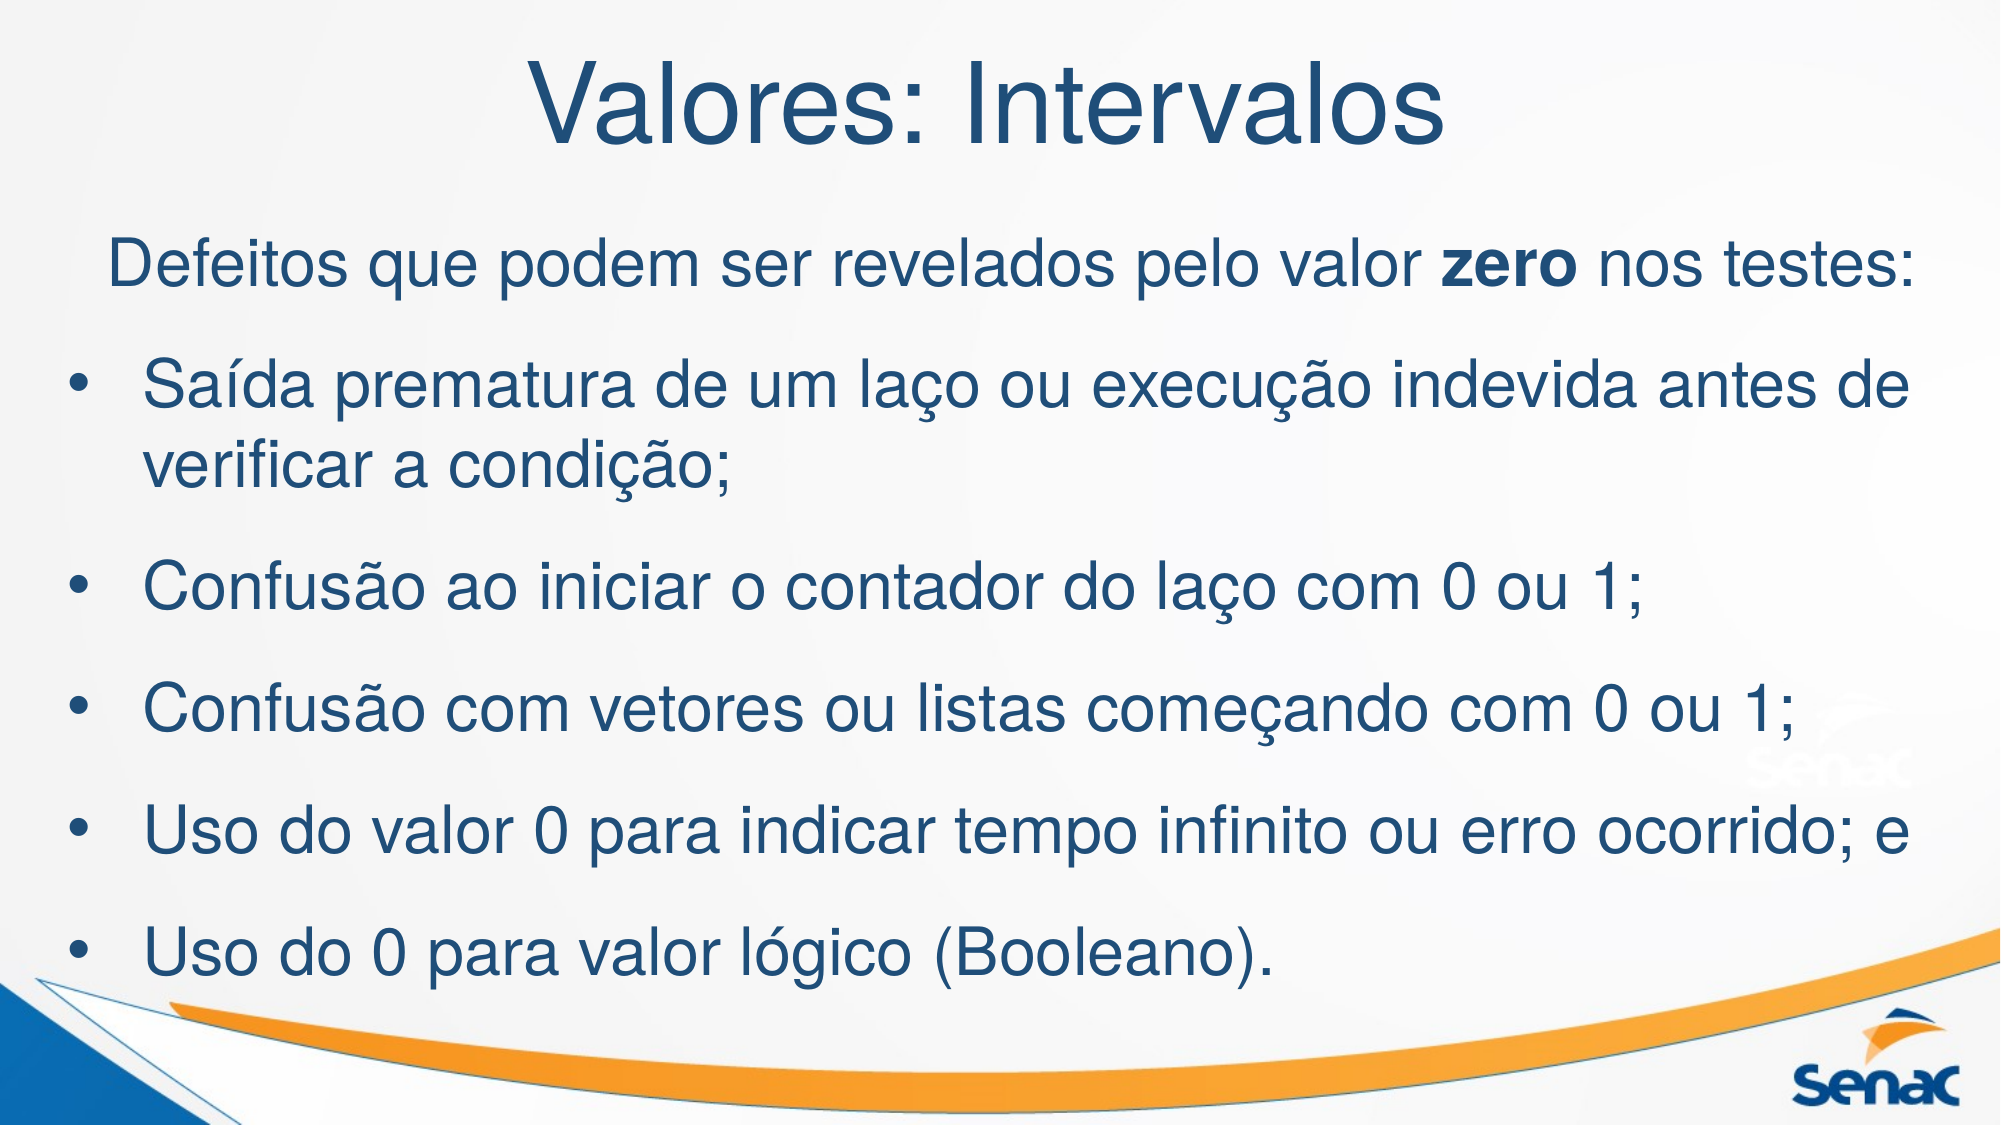

# Valores: Intervalos
Defeitos que podem ser revelados pelo valor zero nos testes:
Saída prematura de um laço ou execução indevida antes de verificar a condição;
Confusão ao iniciar o contador do laço com 0 ou 1;
Confusão com vetores ou listas começando com 0 ou 1;
Uso do valor 0 para indicar tempo infinito ou erro ocorrido; e
Uso do 0 para valor lógico (Booleano).